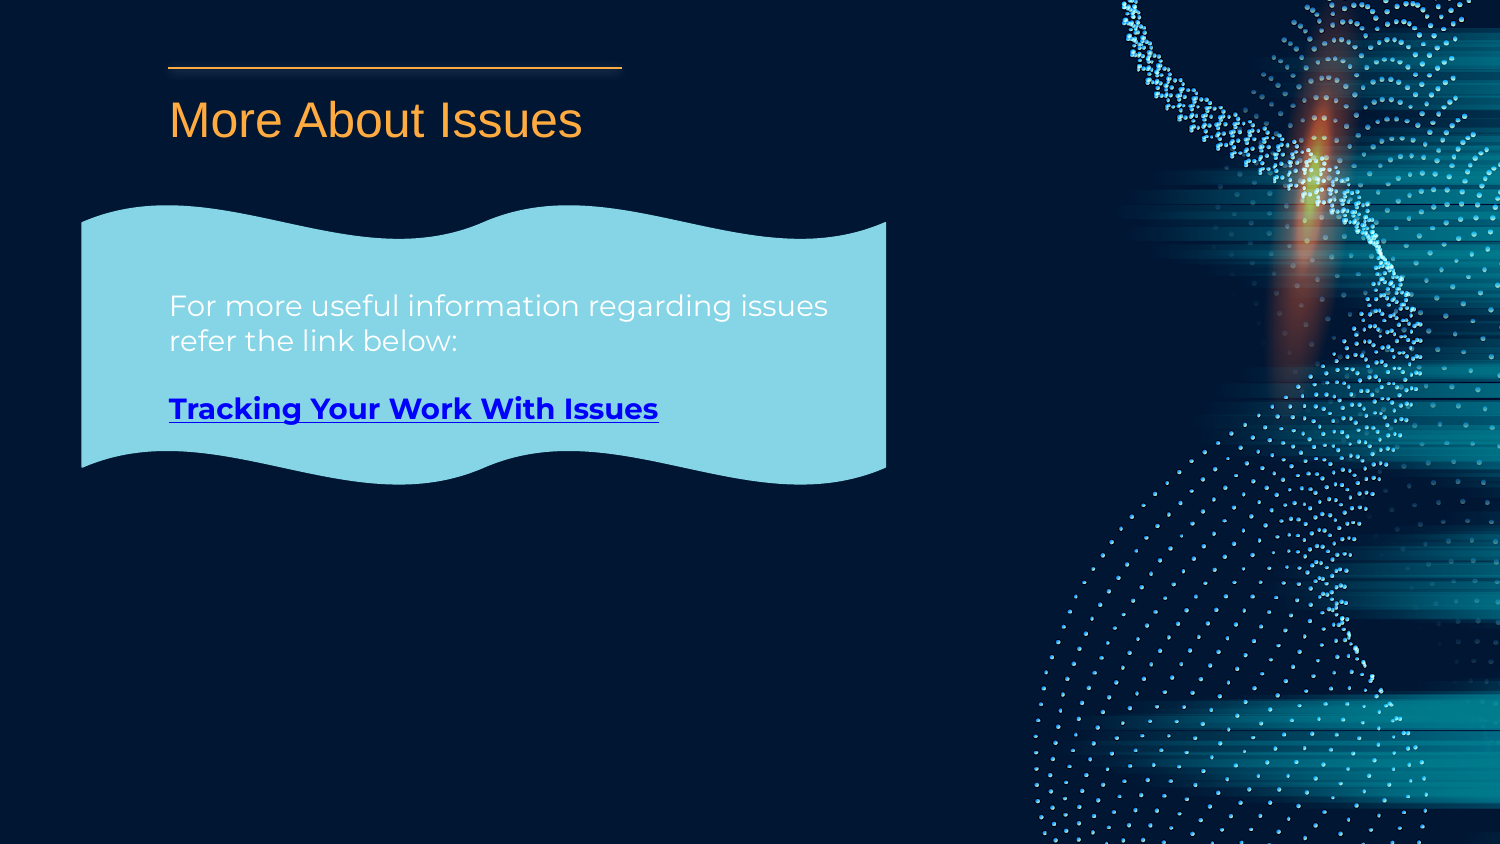

# More About Issues

For more useful information regarding issues
refer the link below:
Tracking Your Work With Issues